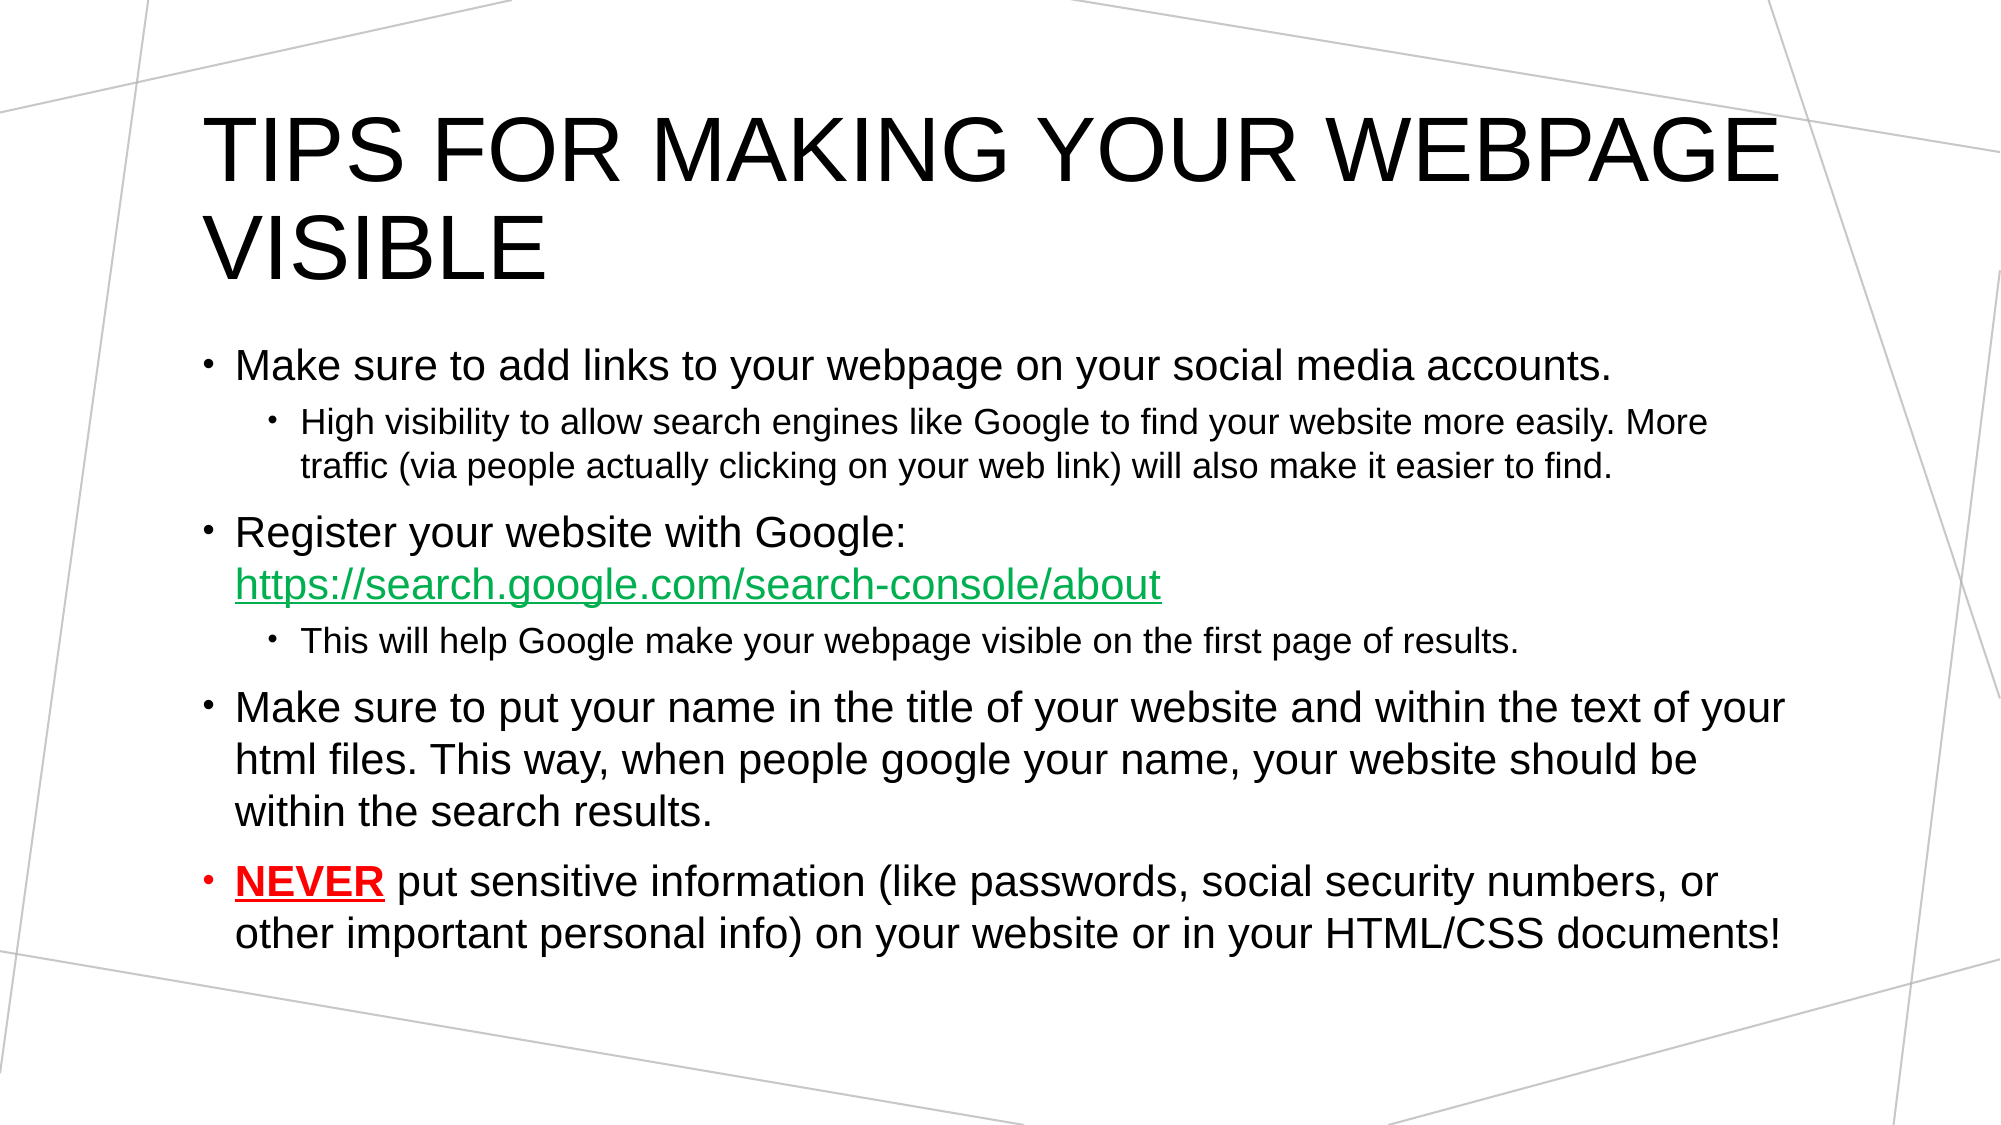

# Tips for making your webpage visible
Make sure to add links to your webpage on your social media accounts.
High visibility to allow search engines like Google to find your website more easily. More traffic (via people actually clicking on your web link) will also make it easier to find.
Register your website with Google: https://search.google.com/search-console/about
This will help Google make your webpage visible on the first page of results.
Make sure to put your name in the title of your website and within the text of your html files. This way, when people google your name, your website should be within the search results.
NEVER put sensitive information (like passwords, social security numbers, or other important personal info) on your website or in your HTML/CSS documents!